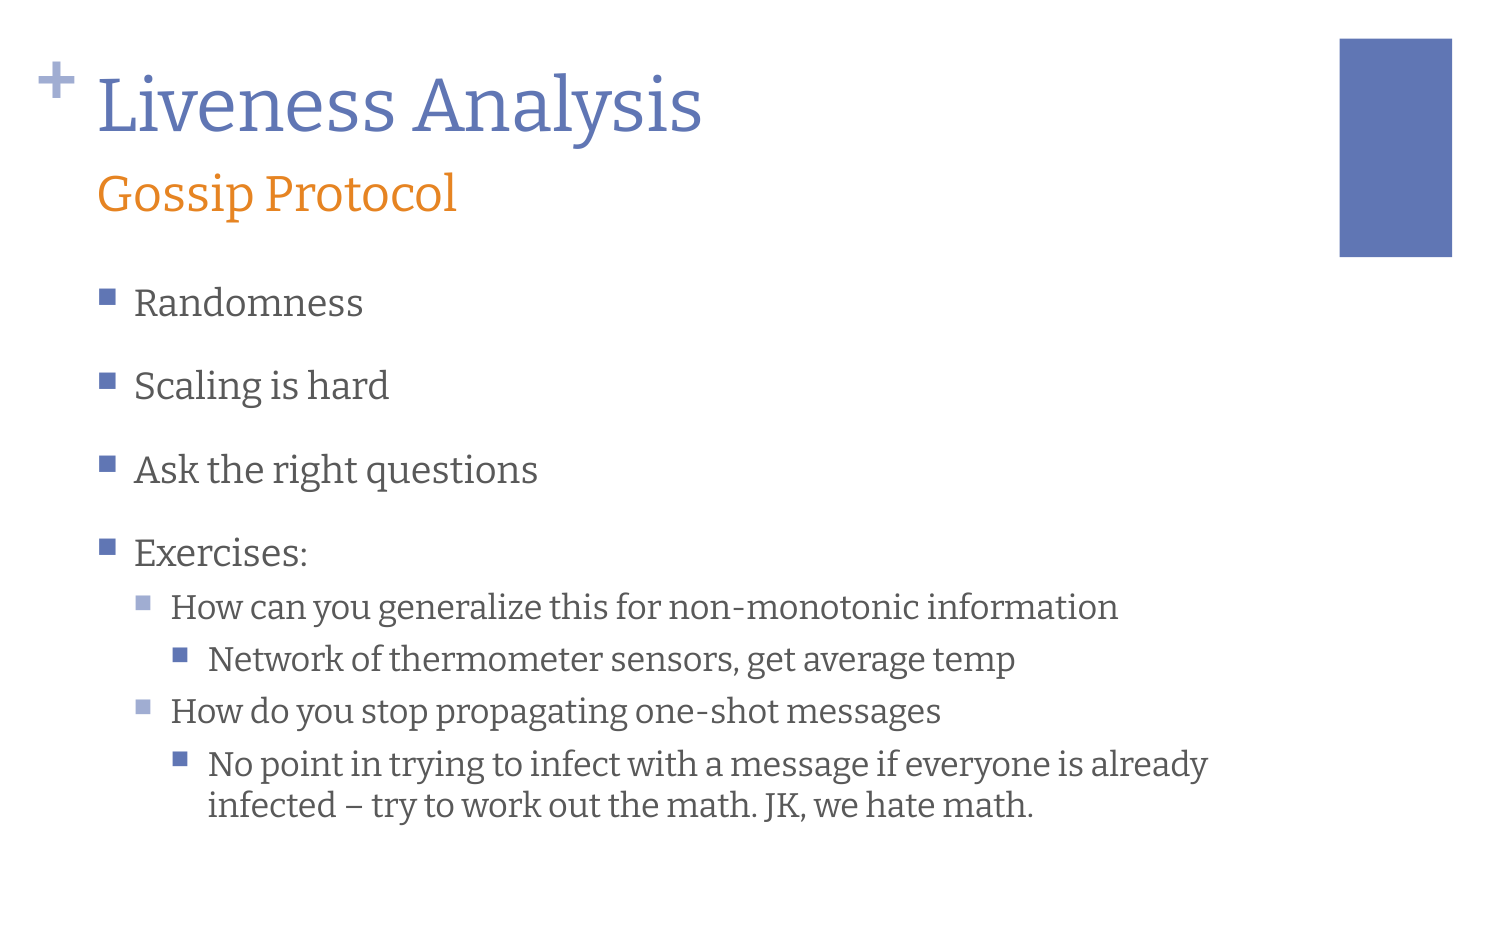

# Liveness Analysis
Gossip Protocol
Randomness
Scaling is hard
Ask the right questions
Exercises:
How can you generalize this for non-monotonic information
Network of thermometer sensors, get average temp
How do you stop propagating one-shot messages
No point in trying to infect with a message if everyone is already infected – try to work out the math. JK, we hate math.